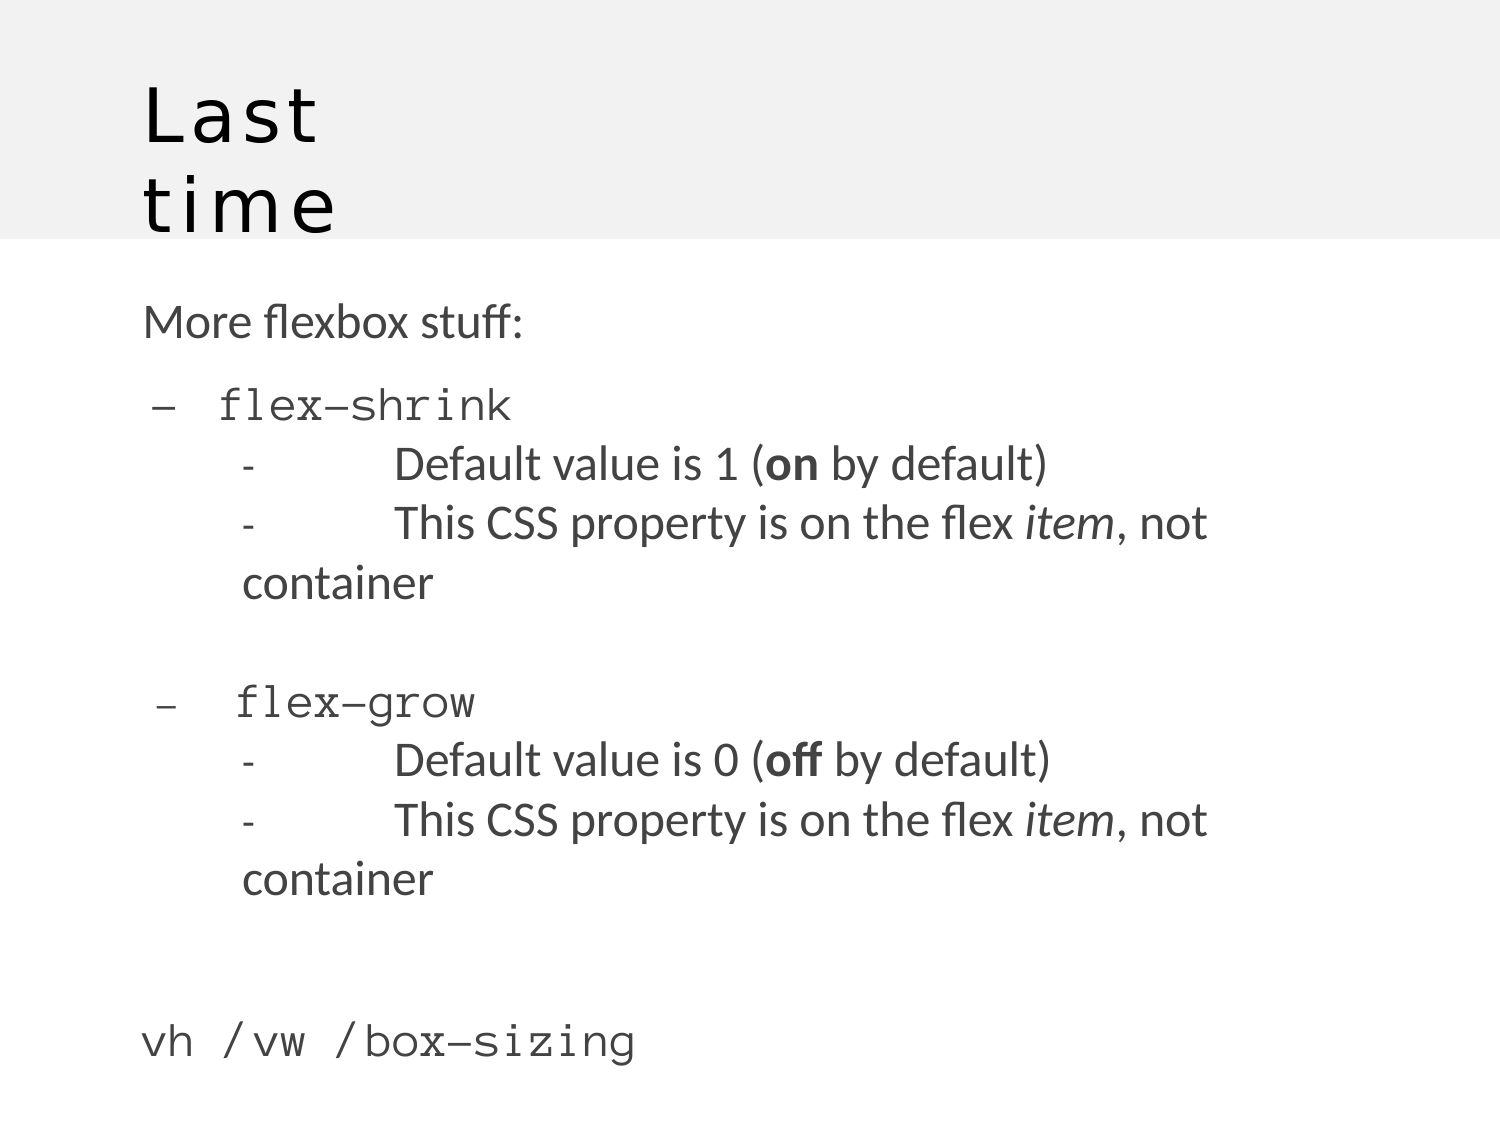

# Last time
More flexbox stuff:
- flex-shrink
-	Default value is 1 (on by default)
-	This CSS property is on the flex item, not container

-	flex-grow
-	Default value is 0 (off by default)
-	This CSS property is on the flex item, not container

vh / vw / box-sizing